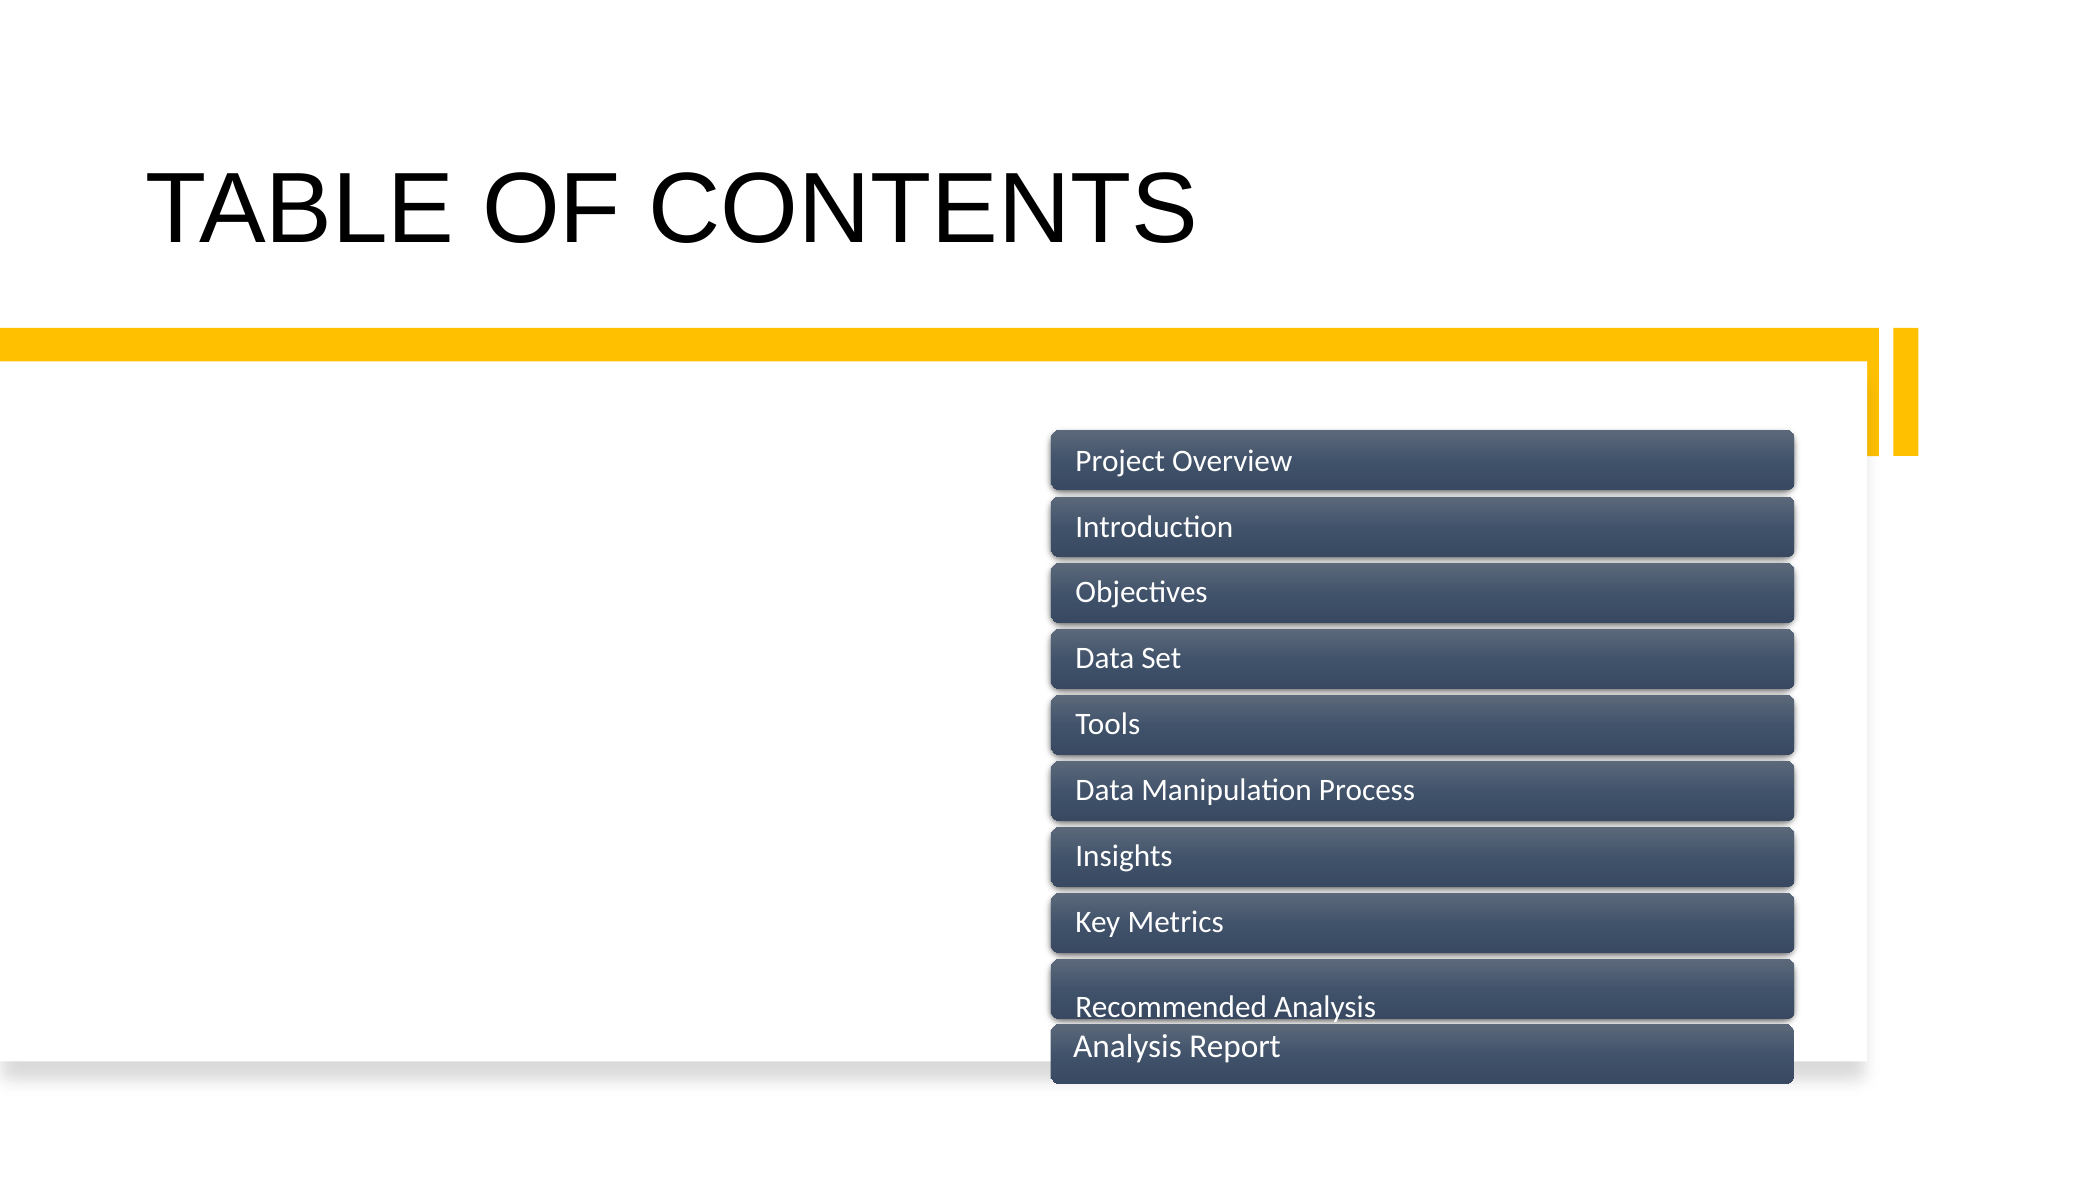

# TABLE OF CONTENTS

Project Overview
Introduction  Objectives  Data Set  Tools
Data Manipulation Process
Insights
Key Metrics
Recommended Analysis
   Analysis Report